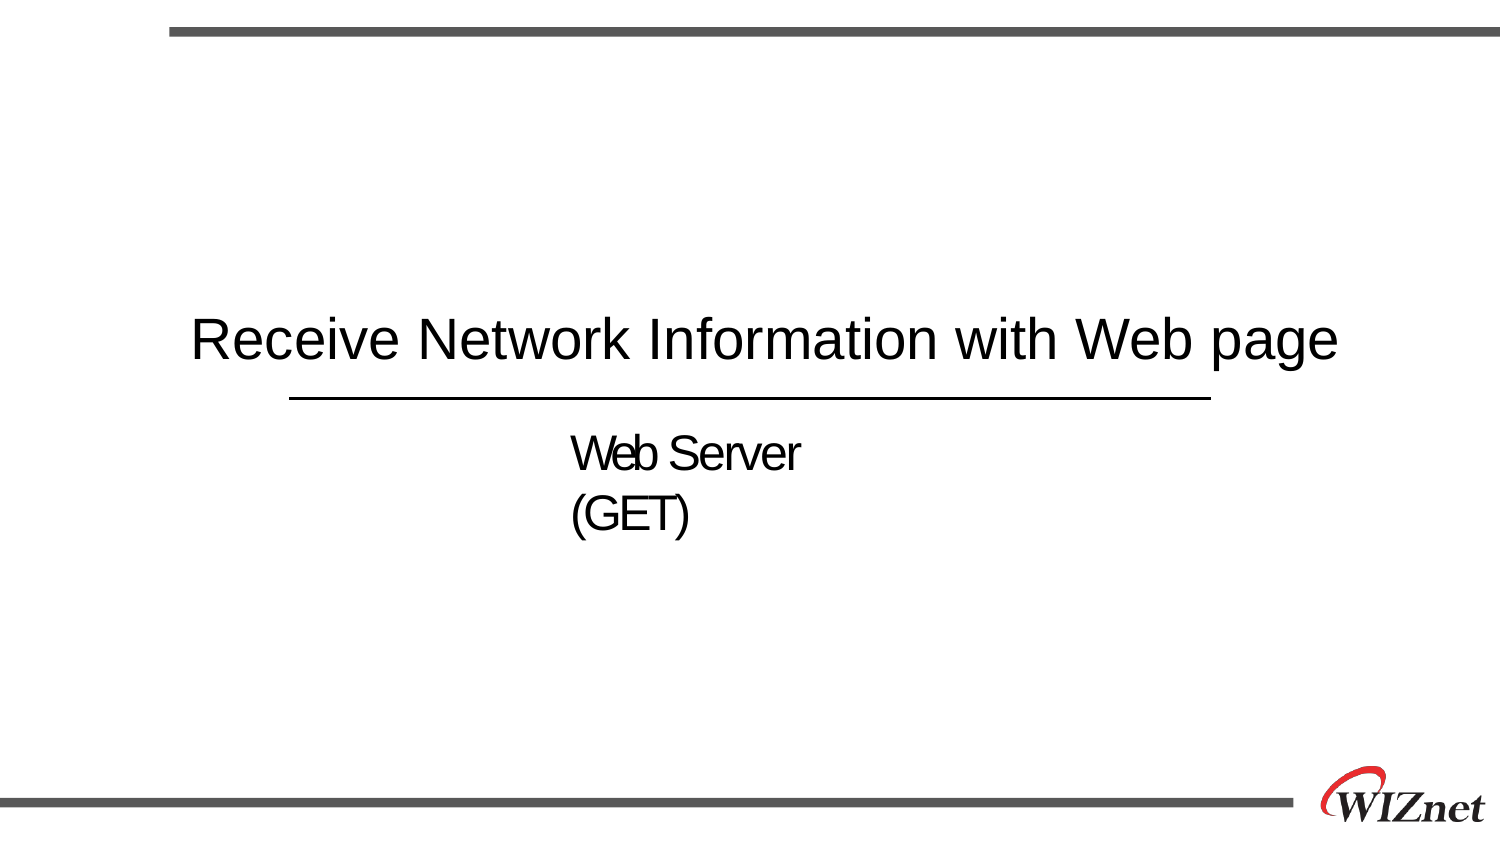

# Receive Network Information with Web page
Web Server (GET)